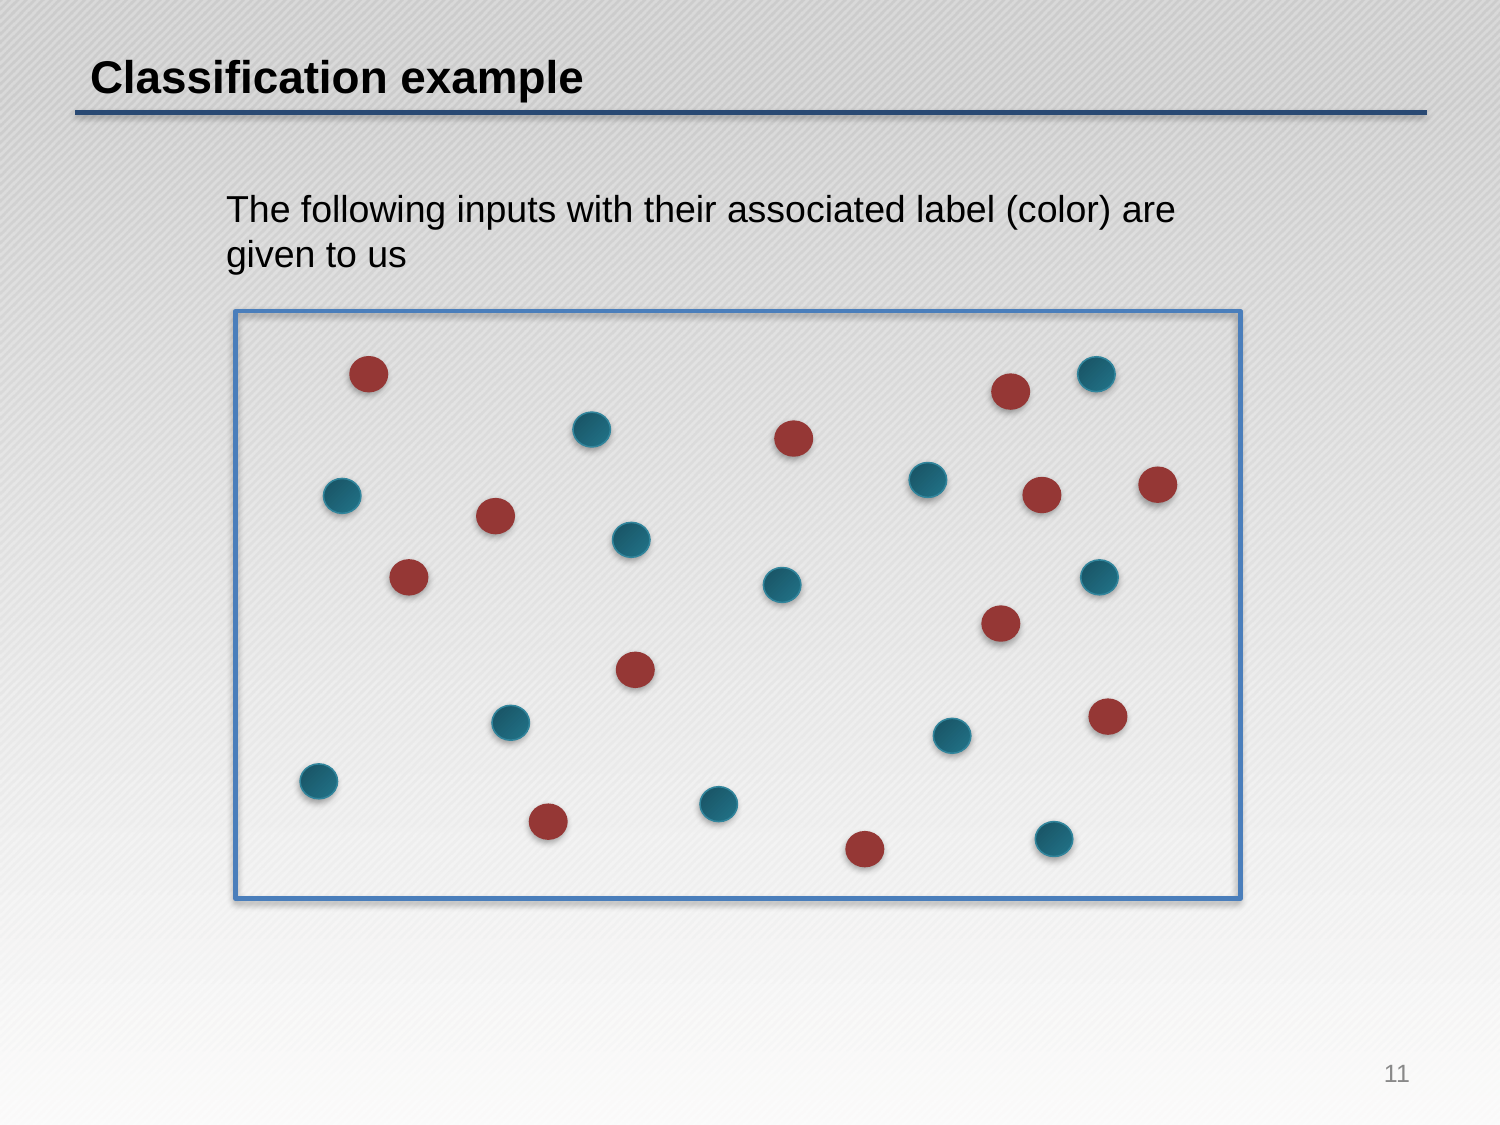

# Classification example

The following inputs with their associated label (color) are given to us

11